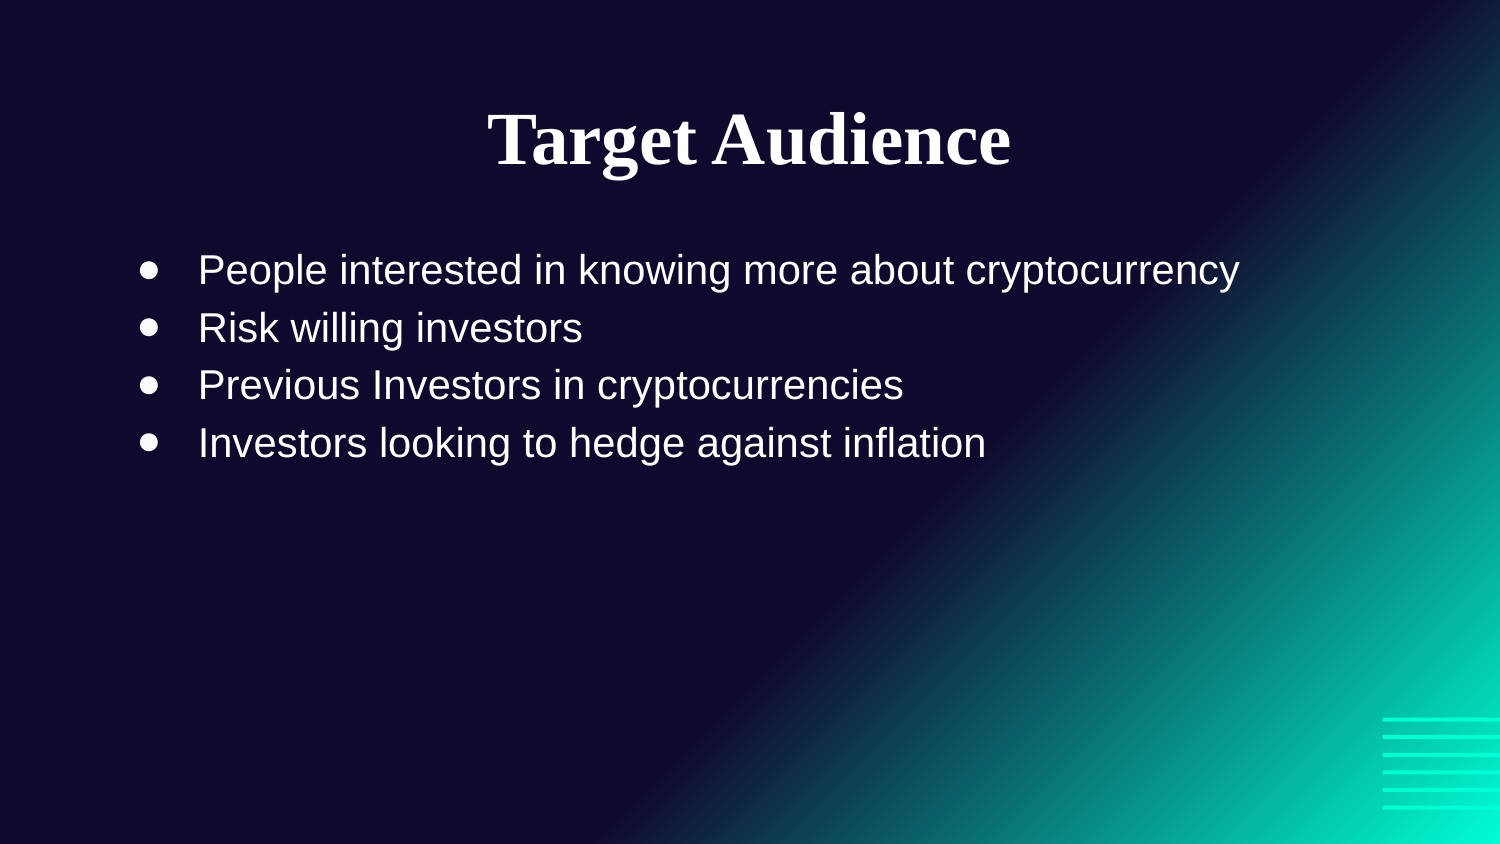

# Target Audience
People interested in knowing more about cryptocurrency
Risk willing investors
Previous Investors in cryptocurrencies
Investors looking to hedge against inflation